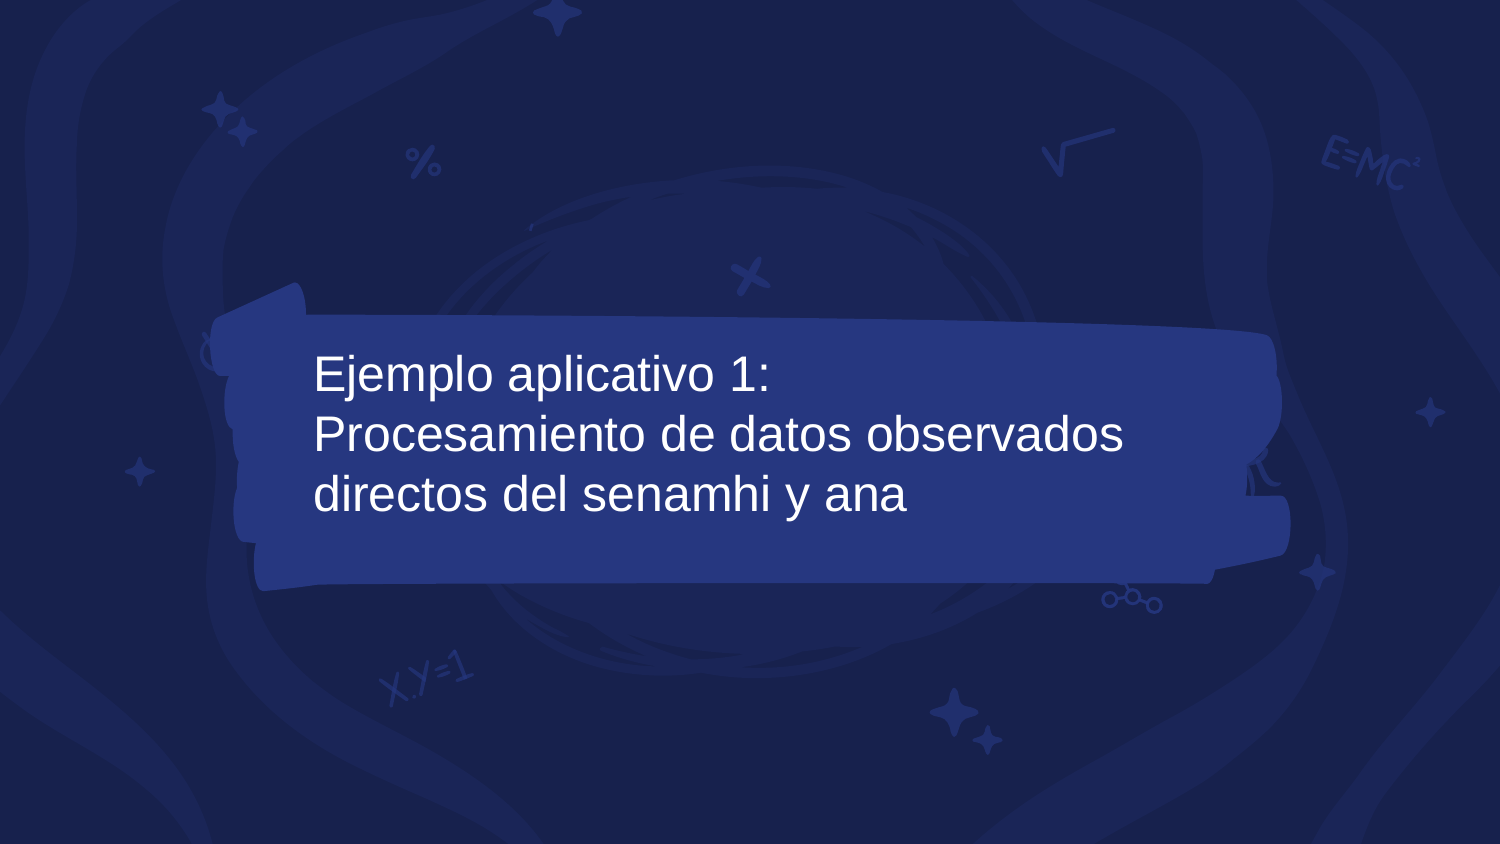

# Ejemplo aplicativo 1: Procesamiento de datos observados directos del senamhi y ana